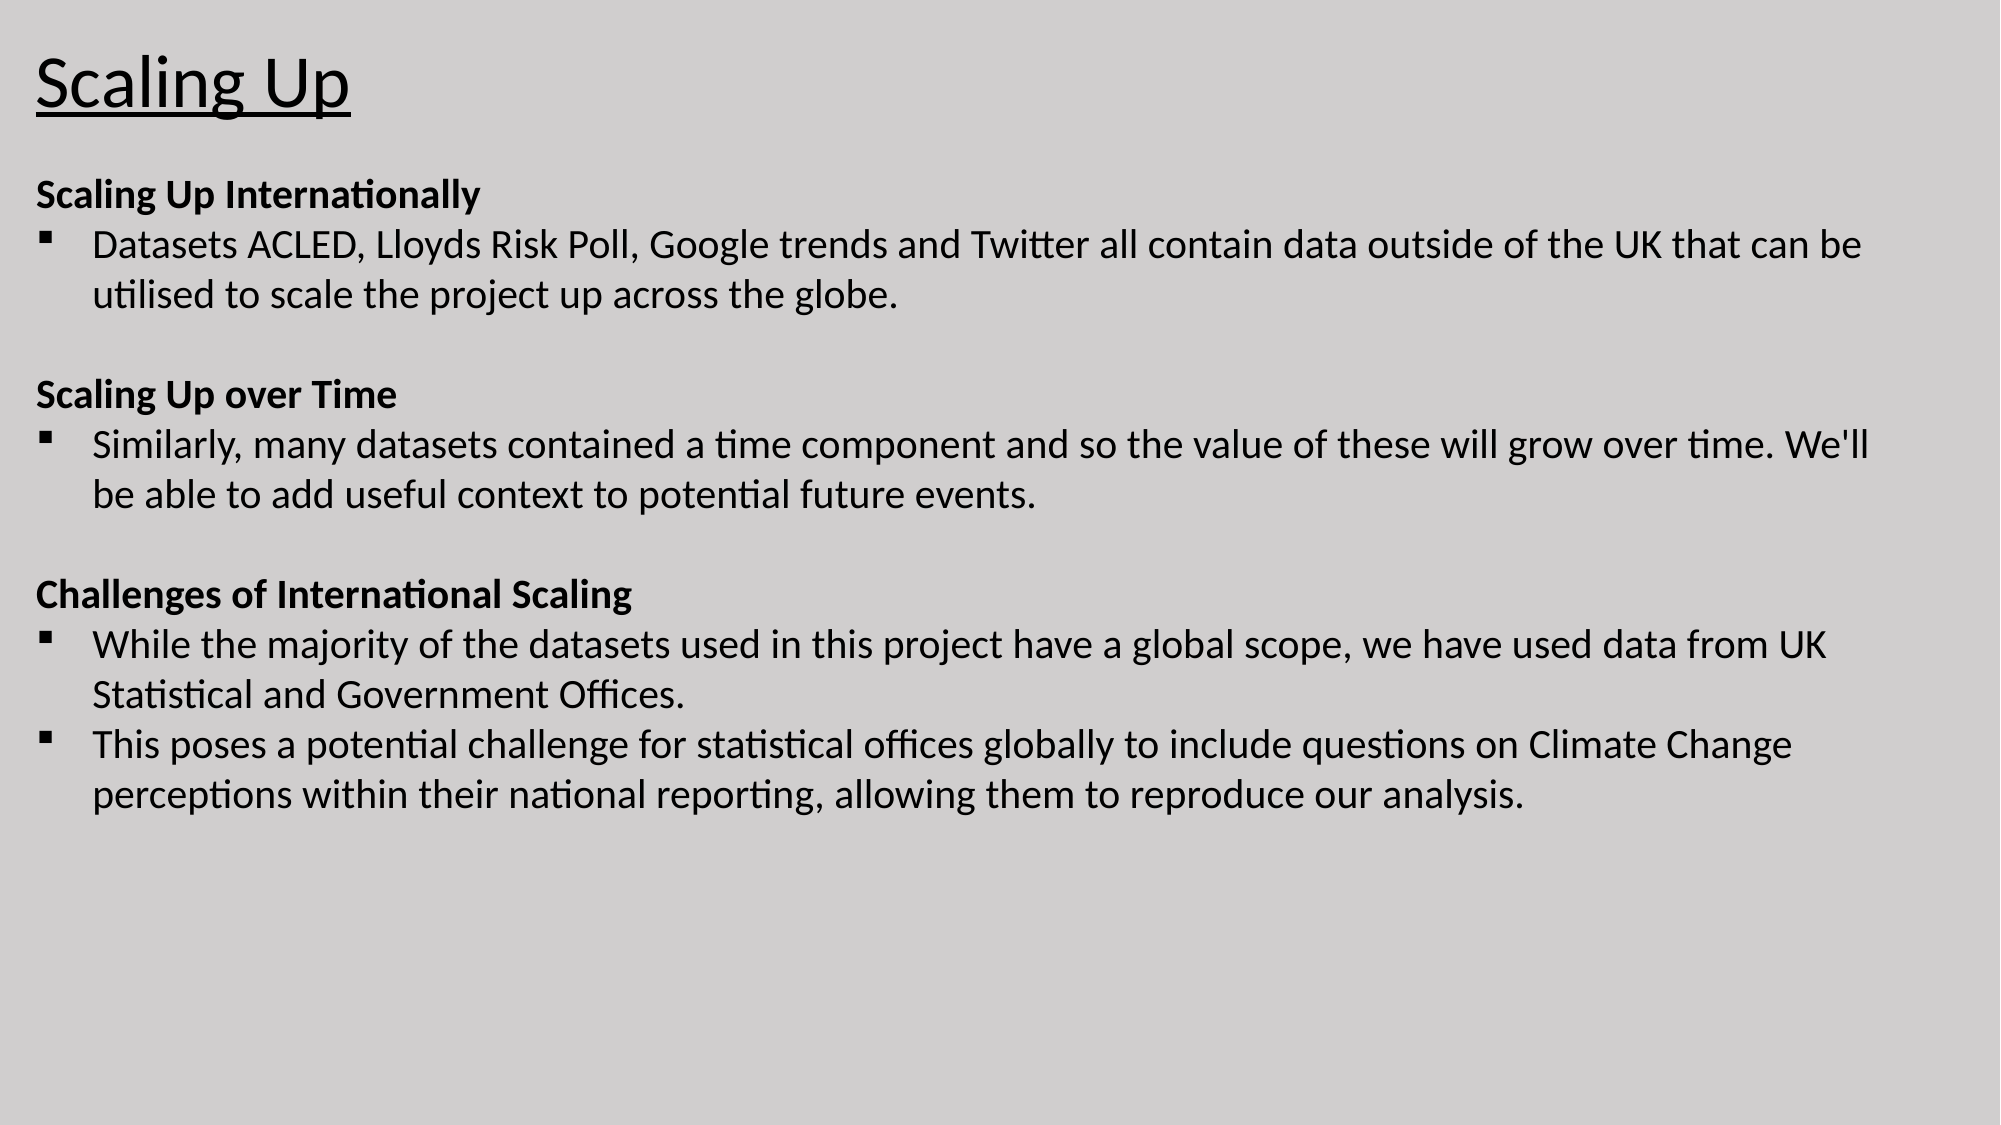

Scaling Up
Scaling Up Internationally
Datasets ACLED, Lloyds Risk Poll, Google trends and Twitter all contain data outside of the UK that can be utilised to scale the project up across the globe.

Scaling Up over Time
Similarly, many datasets contained a time component and so the value of these will grow over time. We'll be able to add useful context to potential future events.

Challenges of International Scaling
While the majority of the datasets used in this project have a global scope, we have used data from UK Statistical and Government Offices.
This poses a potential challenge for statistical offices globally to include questions on Climate Change perceptions within their national reporting, allowing them to reproduce our analysis.